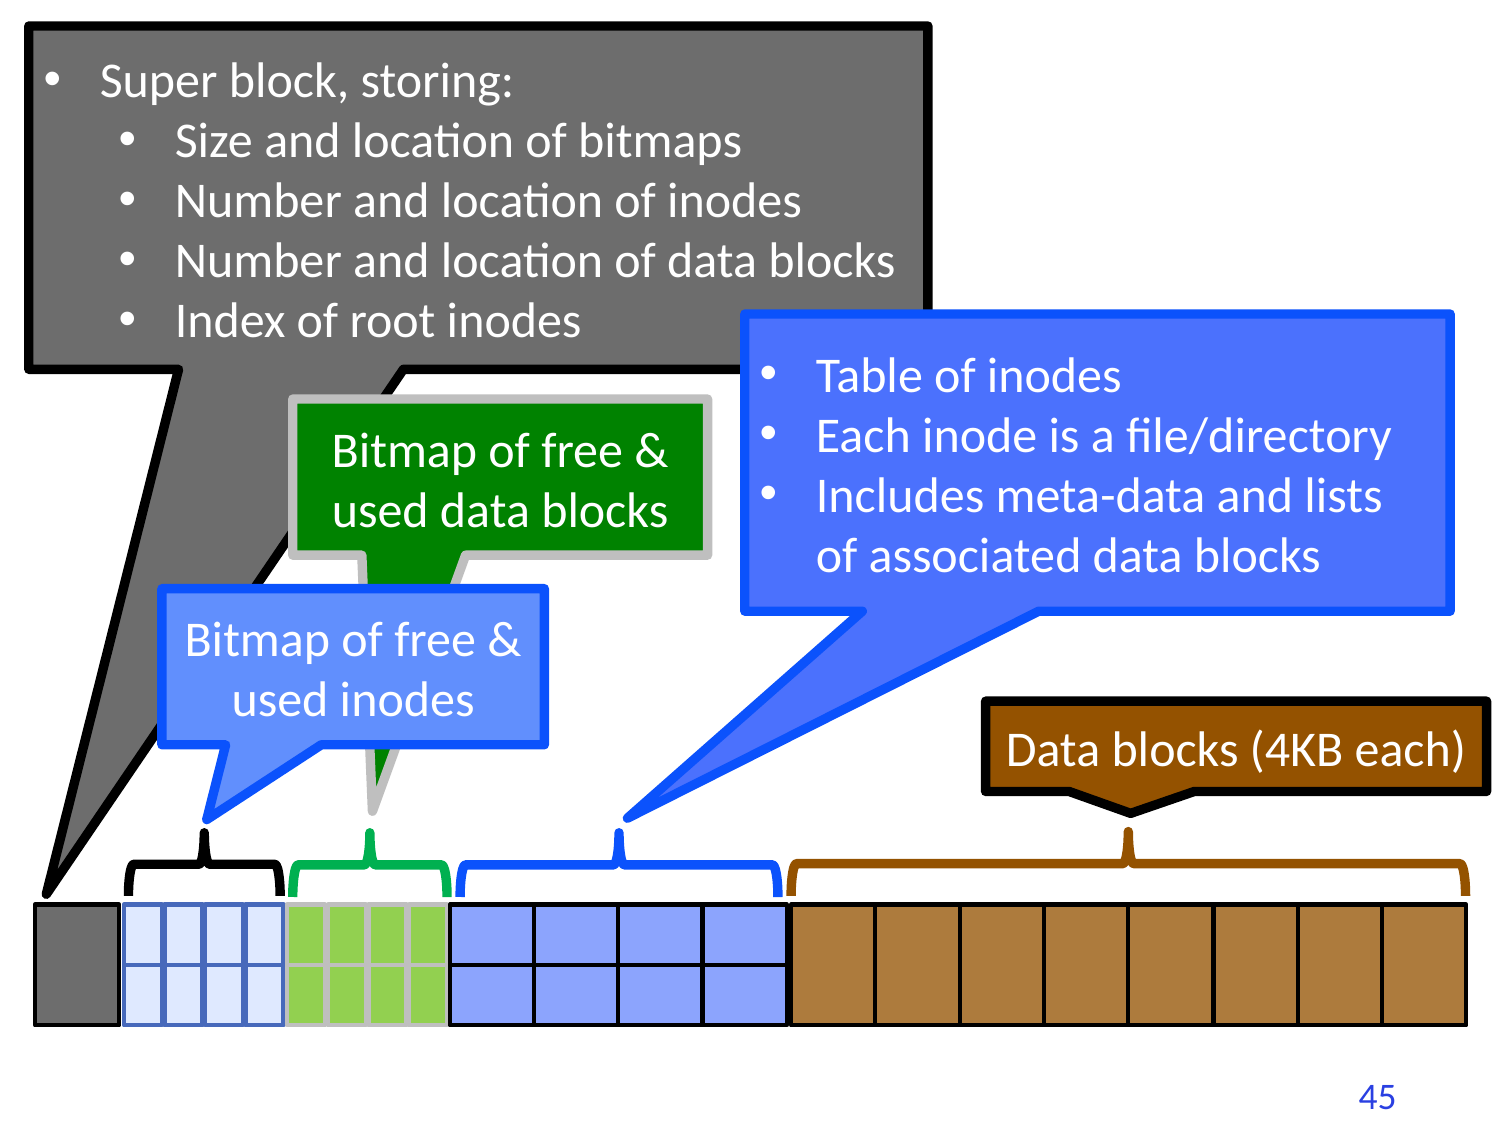

45
Super block, storing:
Size and location of bitmaps
Number and location of inodes
Number and location of data blocks
Index of root inodes
Table of inodes
Each inode is a file/directory
Includes meta-data and lists of associated data blocks
Bitmap of free & used data blocks

Bitmap of free & used inodes
Data blocks (4KB each)